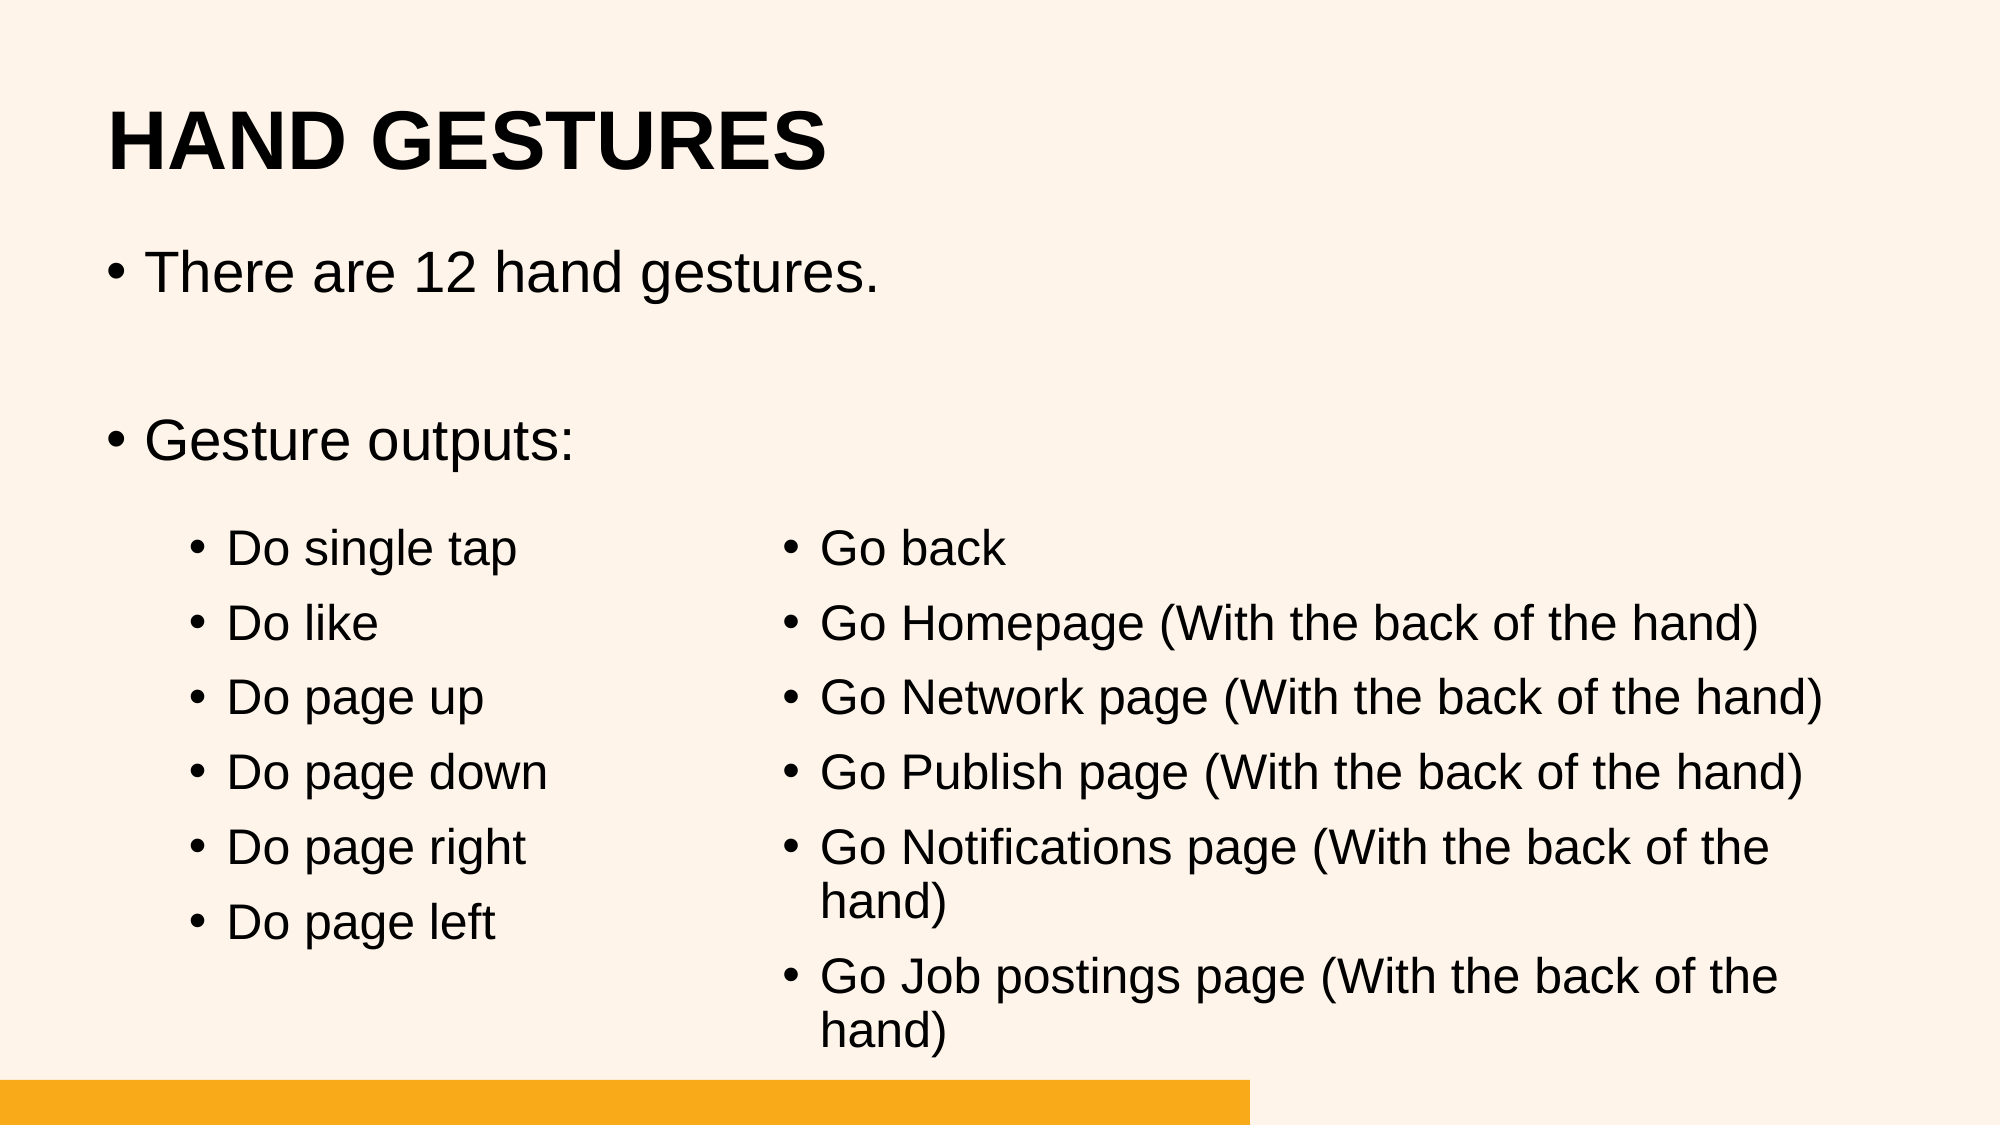

# Hand gestures
There are 12 hand gestures.

Gesture outputs:

Go back
Go Homepage (With the back of the hand)
Go Network page (With the back of the hand)
Go Publish page (With the back of the hand)
Go Notifications page (With the back of the hand)
Go Job postings page (With the back of the hand)
Do single tap
Do like
Do page up
Do page down
Do page right
Do page left